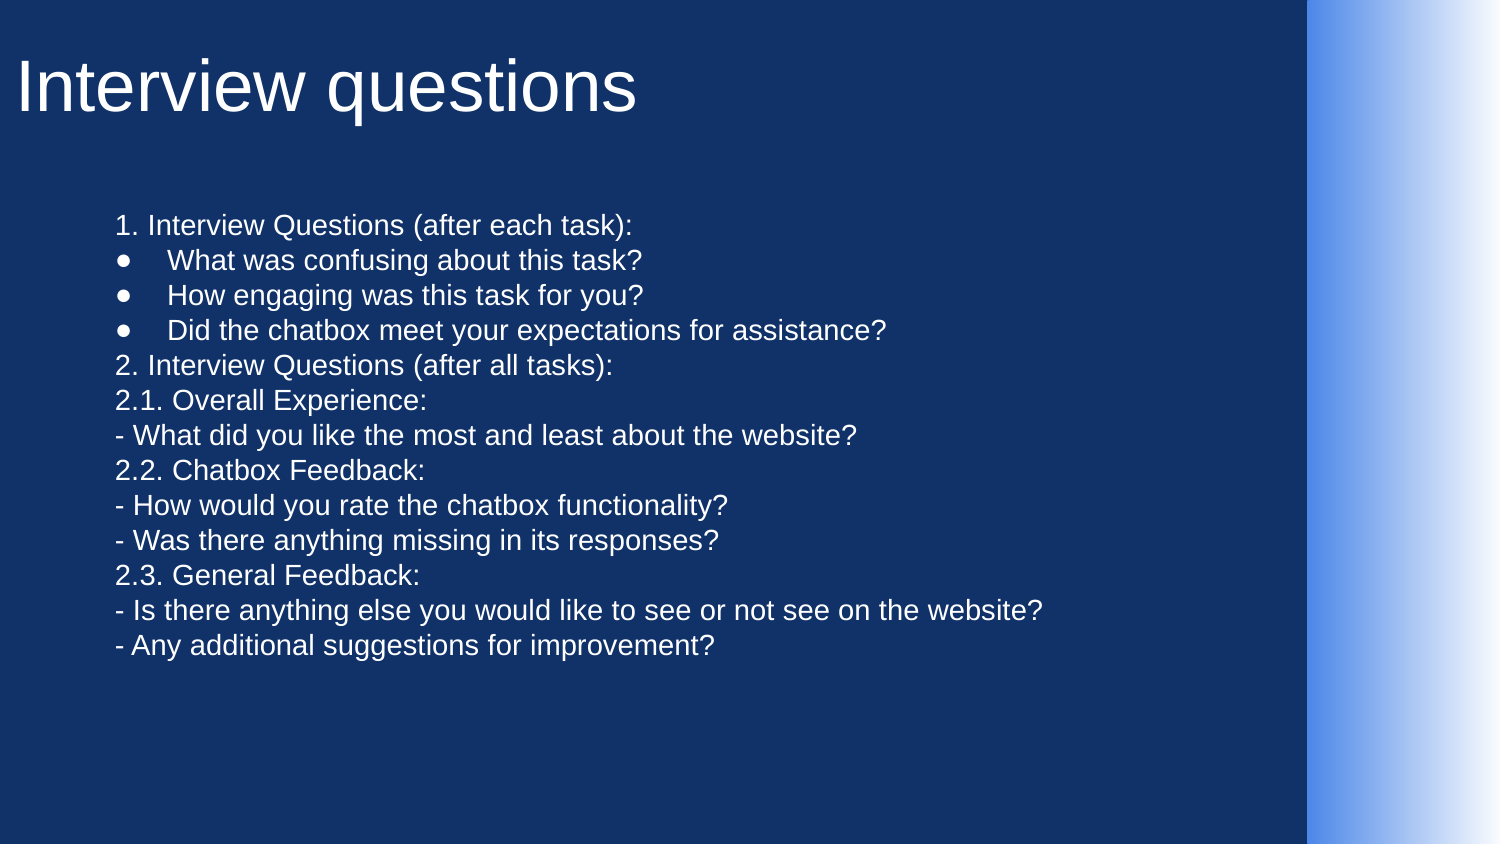

# Interview questions
1. Interview Questions (after each task):
What was confusing about this task?
How engaging was this task for you?
Did the chatbox meet your expectations for assistance?
2. Interview Questions (after all tasks):
2.1. Overall Experience:
- What did you like the most and least about the website?
2.2. Chatbox Feedback:
- How would you rate the chatbox functionality?
- Was there anything missing in its responses?
2.3. General Feedback:
- Is there anything else you would like to see or not see on the website?
- Any additional suggestions for improvement?